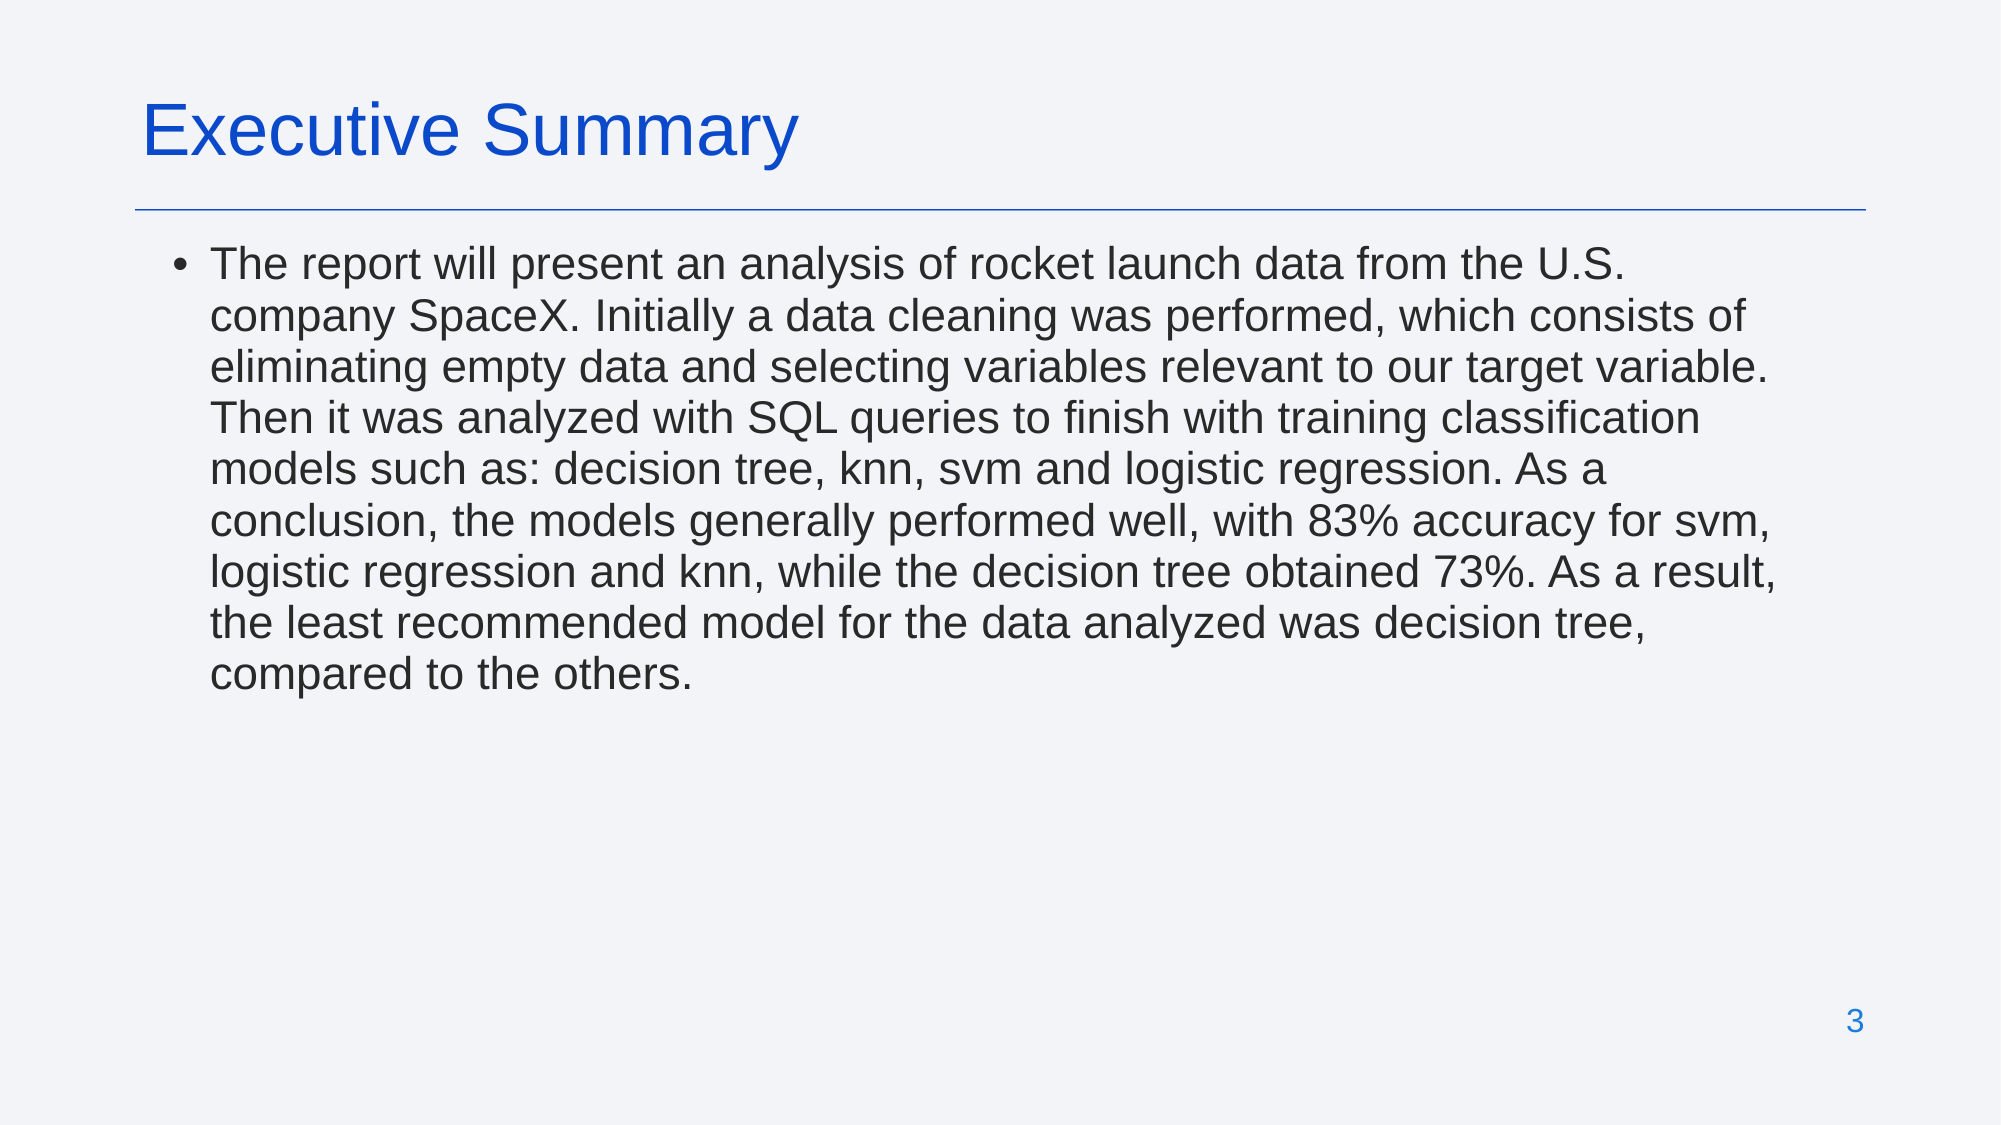

Executive Summary
The report will present an analysis of rocket launch data from the U.S. company SpaceX. Initially a data cleaning was performed, which consists of eliminating empty data and selecting variables relevant to our target variable. Then it was analyzed with SQL queries to finish with training classification models such as: decision tree, knn, svm and logistic regression. As a conclusion, the models generally performed well, with 83% accuracy for svm, logistic regression and knn, while the decision tree obtained 73%. As a result, the least recommended model for the data analyzed was decision tree, compared to the others.
3